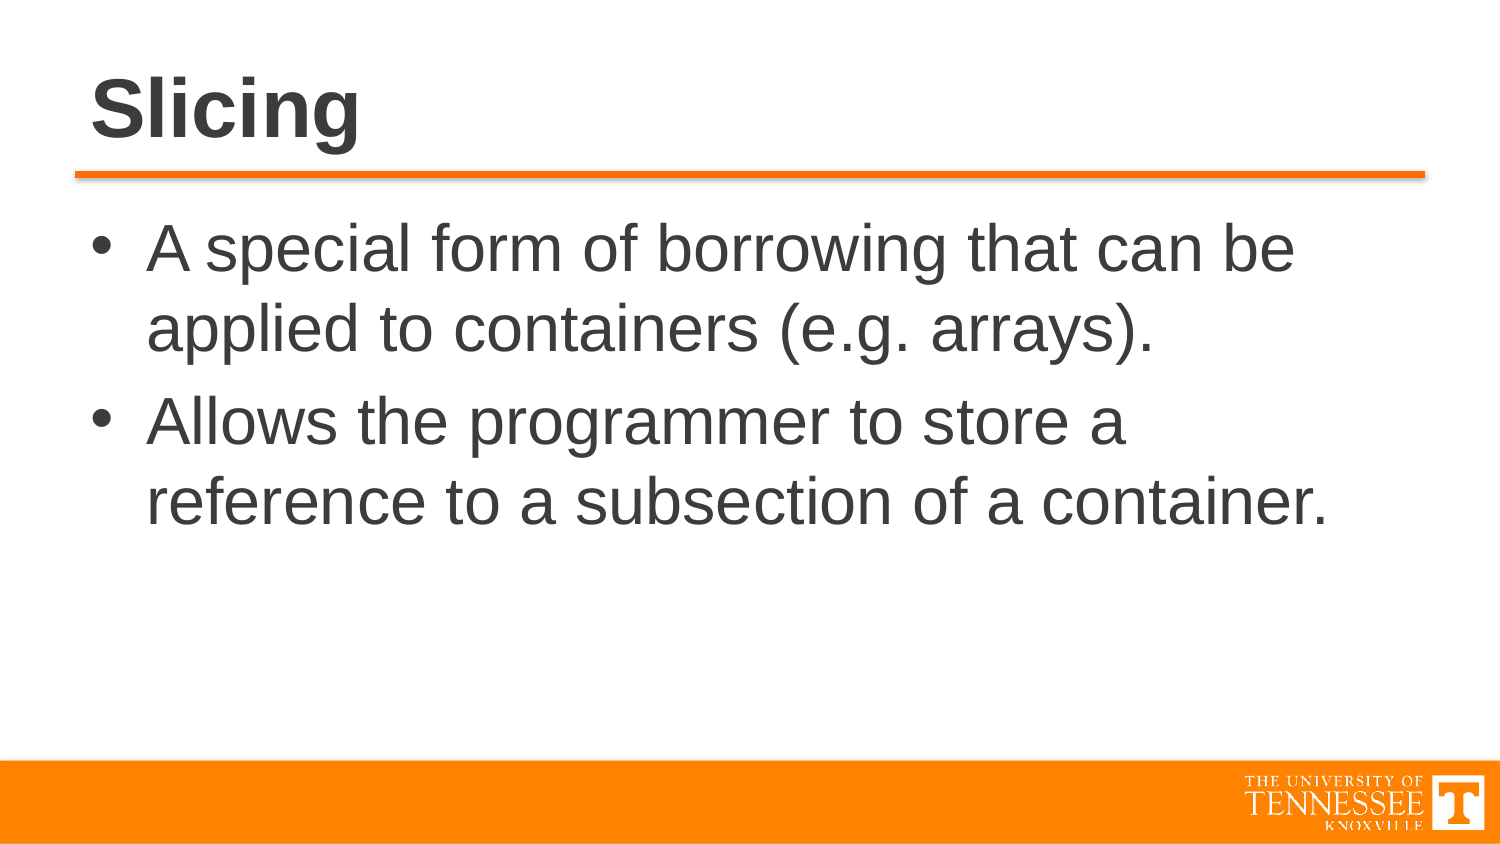

# Slicing
A special form of borrowing that can be applied to containers (e.g. arrays).
Allows the programmer to store a reference to a subsection of a container.